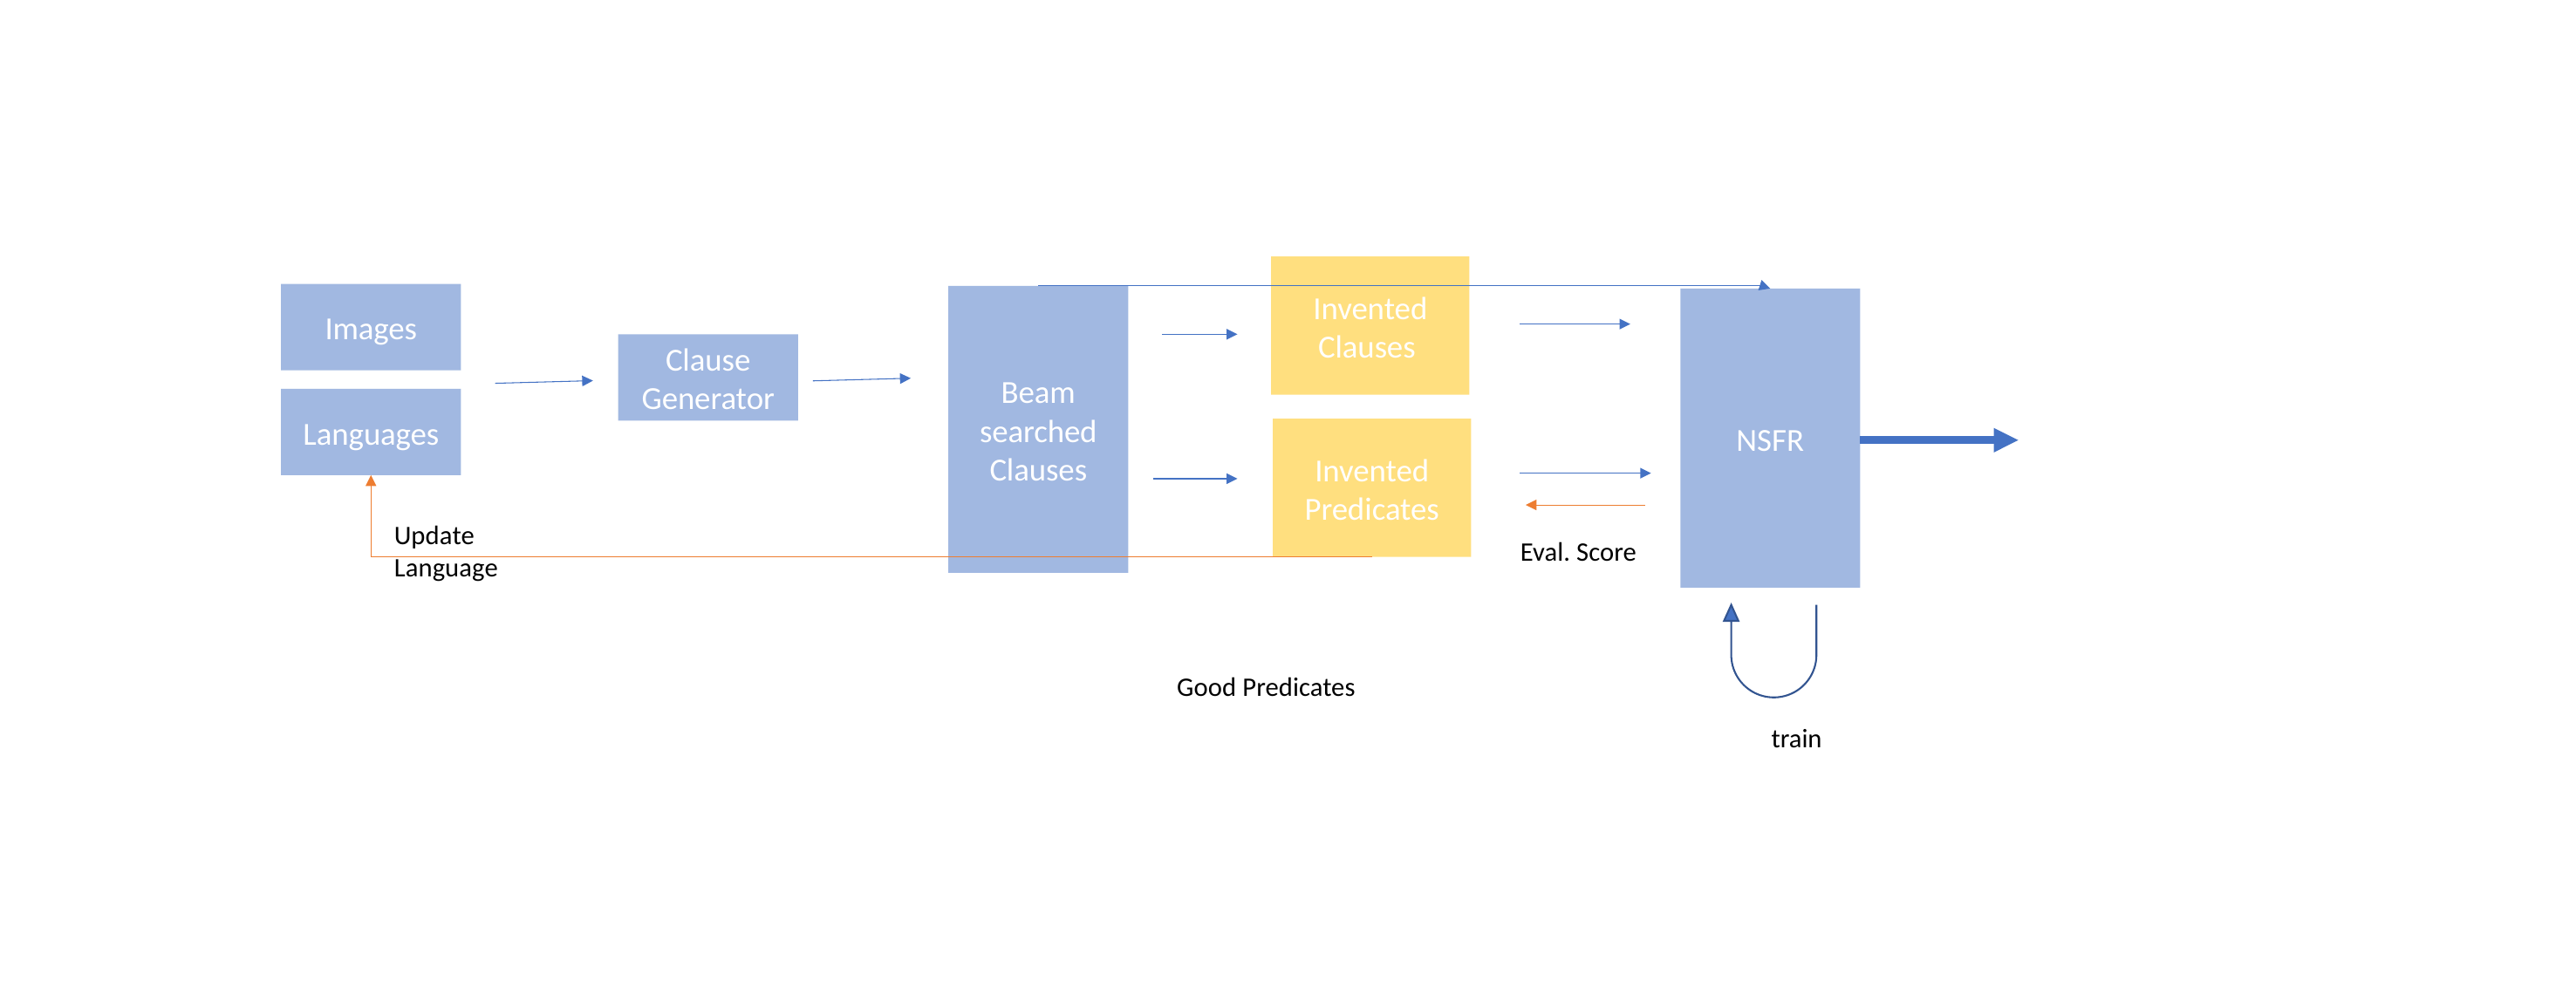

# NSFR+PI
Invented Clauses
Images
Beam searched Clauses
NSFR
Clause Generator
Languages
Invented Predicates
Update Language
Eval. Score

Good Predicates
train